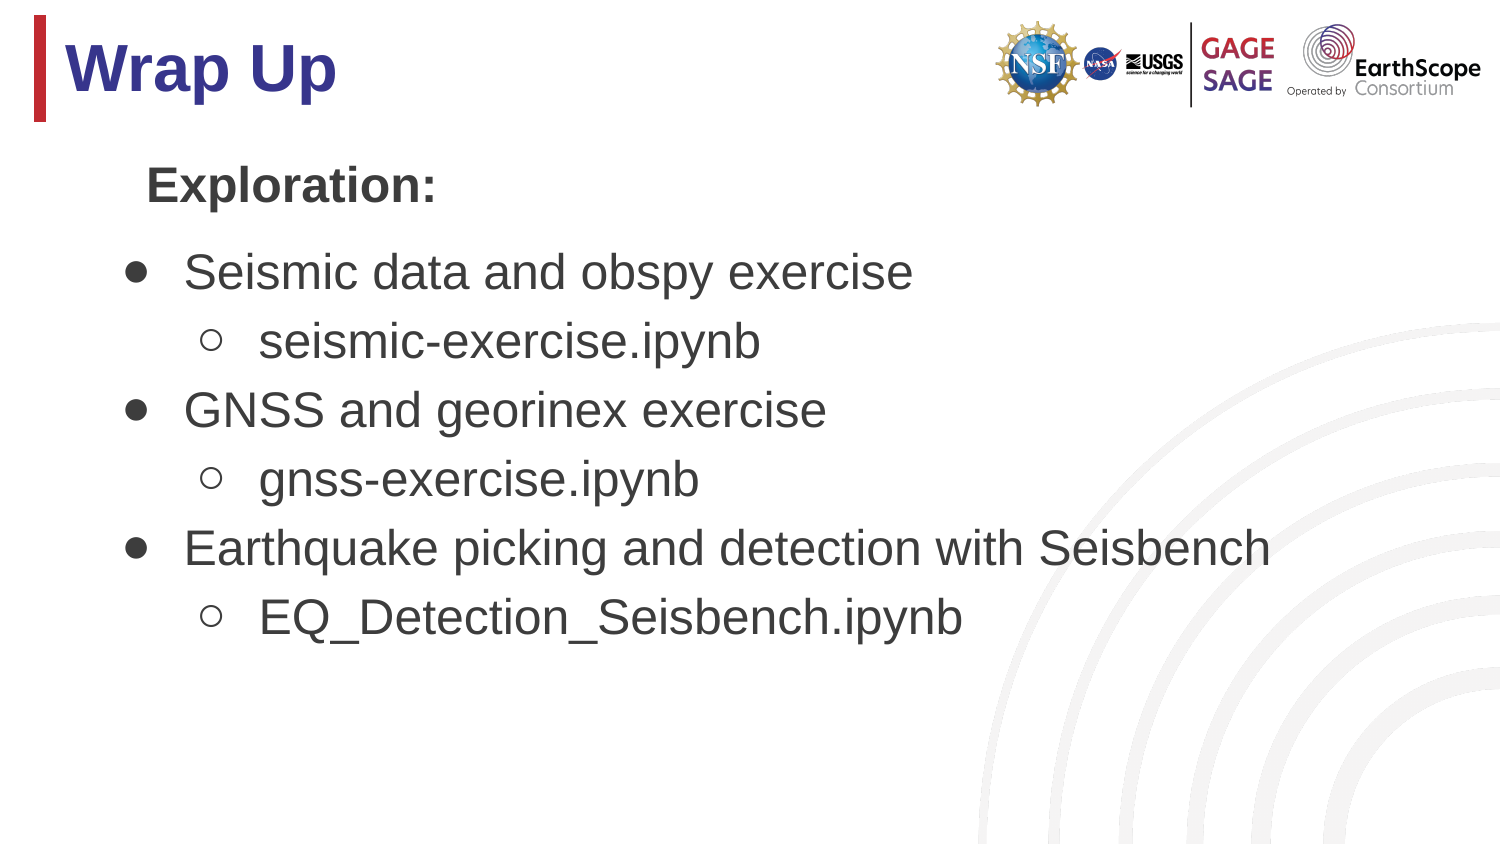

# Wrap Up
Exploration:
Seismic data and obspy exercise
seismic-exercise.ipynb
GNSS and georinex exercise
gnss-exercise.ipynb
Earthquake picking and detection with Seisbench
EQ_Detection_Seisbench.ipynb